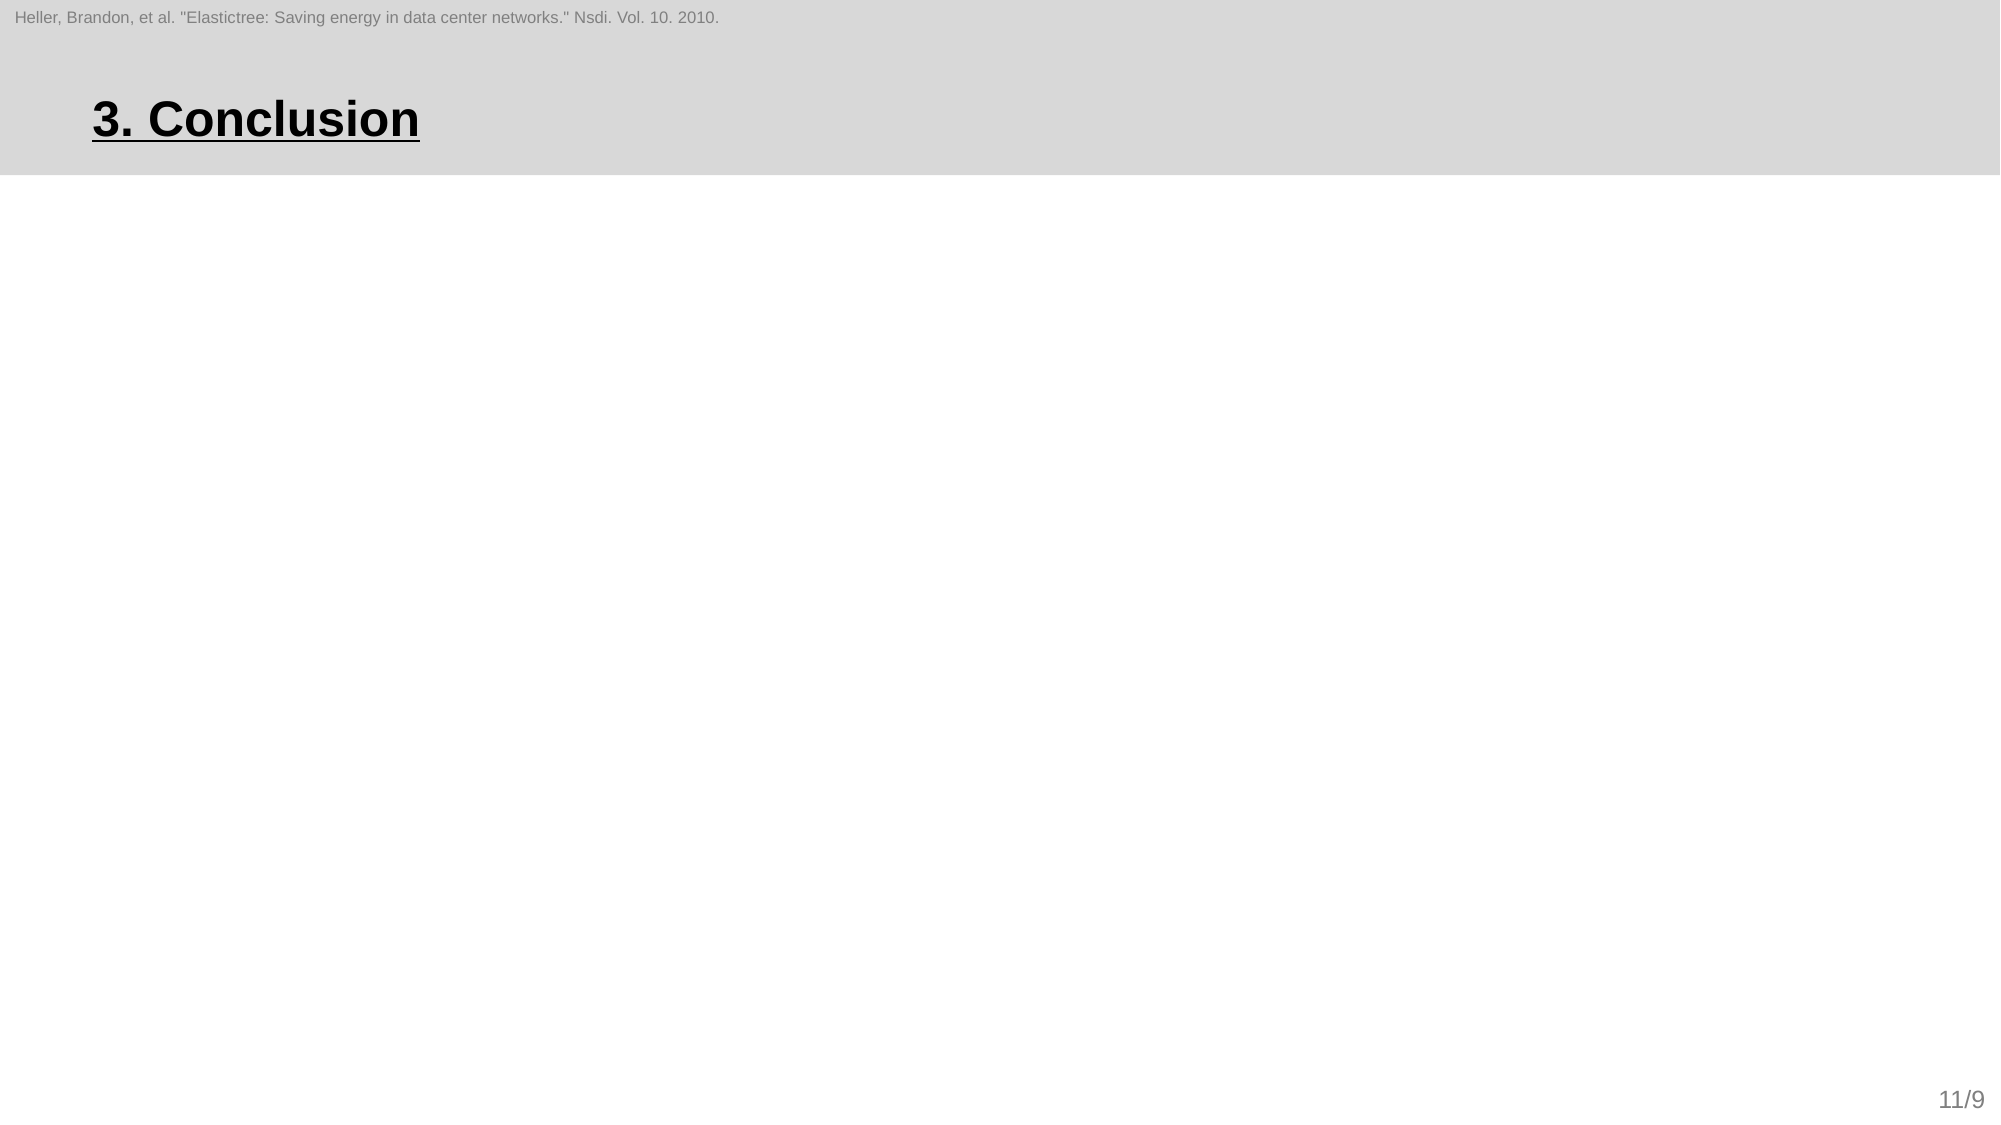

Heller, Brandon, et al. "Elastictree: Saving energy in data center networks." Nsdi. Vol. 10. 2010.
# 3. Conclusion